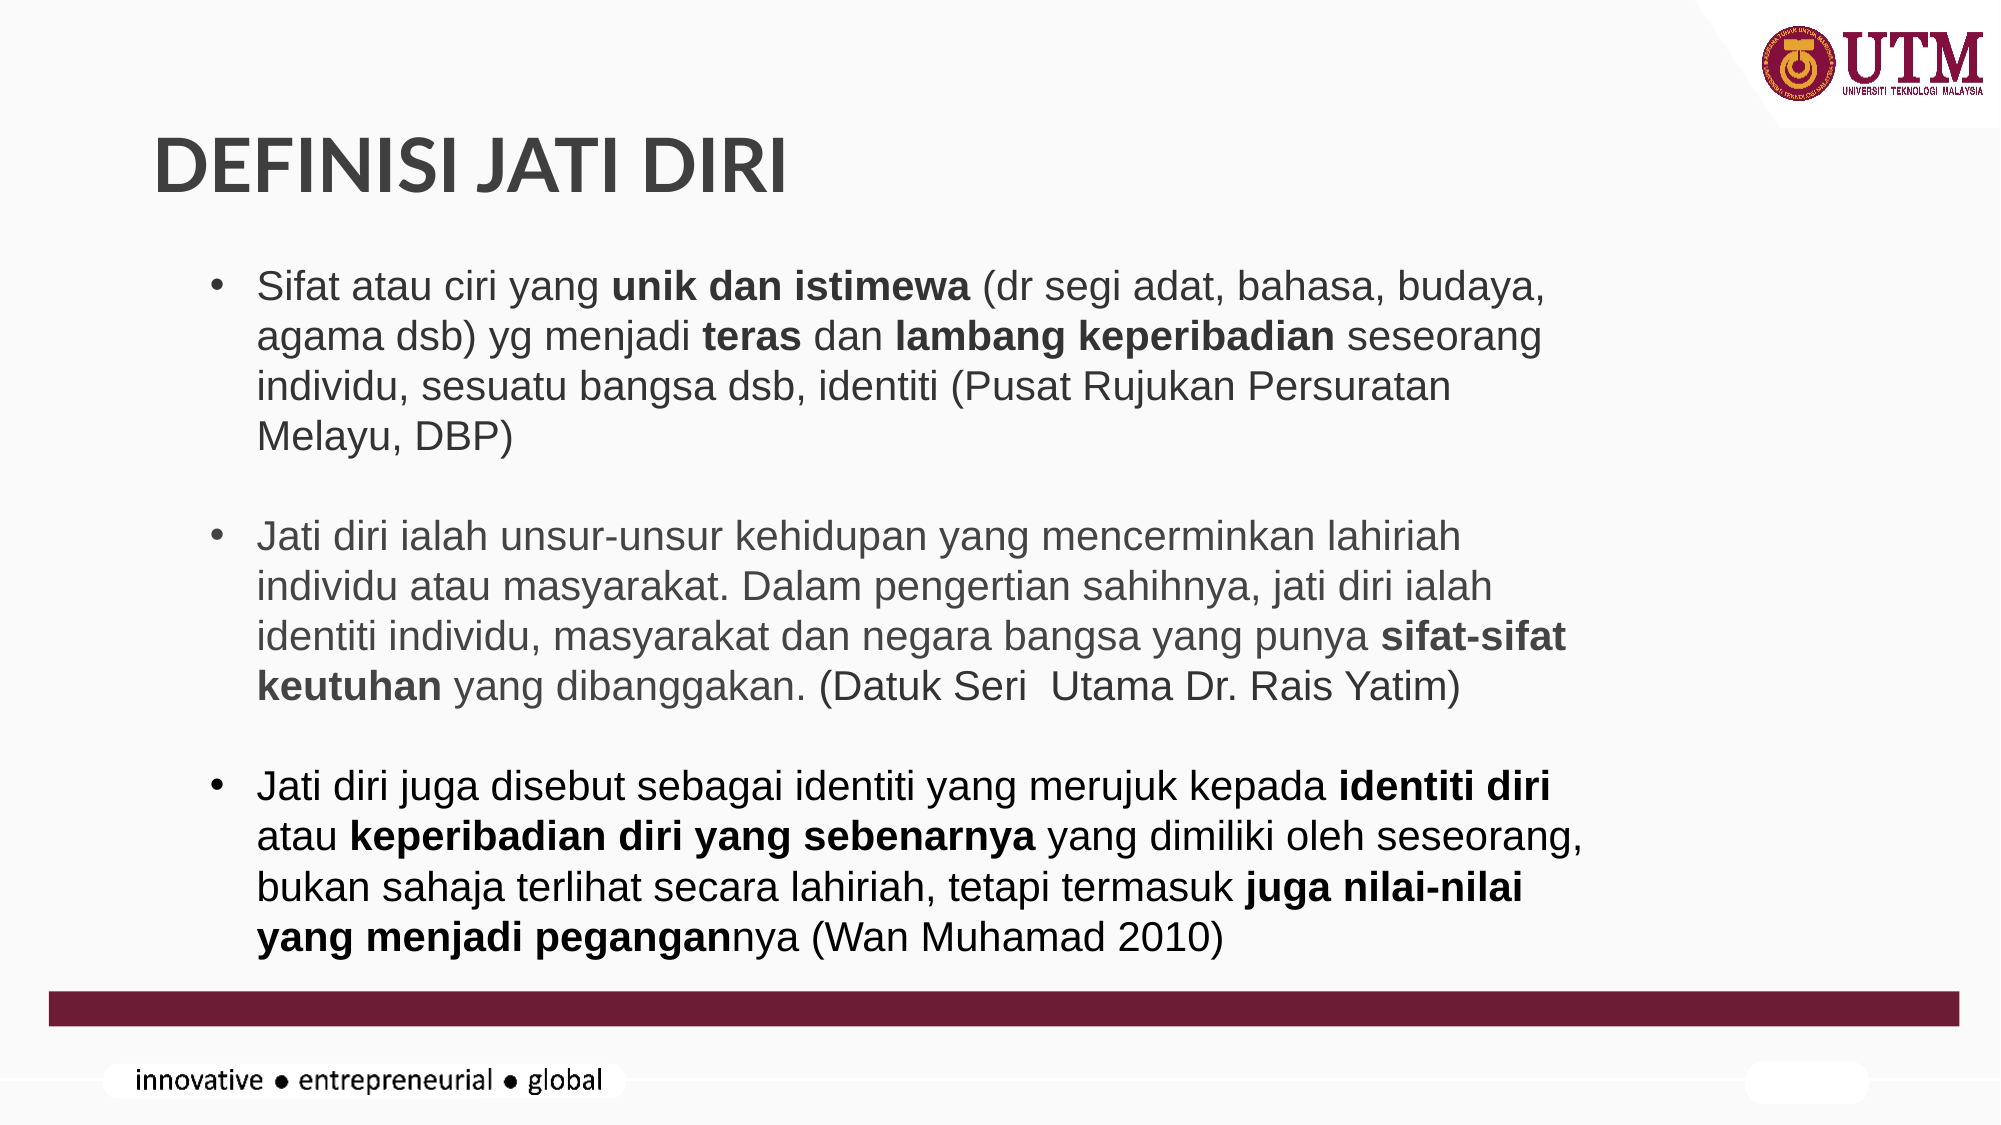

# DEFINISI JATI DIRI
Sifat atau ciri yang unik dan istimewa (dr segi adat, bahasa, budaya, agama dsb) yg menjadi teras dan lambang keperibadian seseorang individu, sesuatu bangsa dsb, identiti (Pusat Rujukan Persuratan Melayu, DBP)

Jati diri ialah unsur-unsur kehidupan yang mencerminkan lahiriah individu atau masyarakat. Dalam pengertian sahihnya, jati diri ialah identiti individu, masyarakat dan negara bangsa yang punya sifat-sifat keutuhan yang dibanggakan. (Datuk Seri  Utama Dr. Rais Yatim)

Jati diri juga disebut sebagai identiti yang merujuk kepada identiti diri atau keperibadian diri yang sebenarnya yang dimiliki oleh seseorang, bukan sahaja terlihat secara lahiriah, tetapi termasuk juga nilai-nilai yang menjadi pegangannya (Wan Muhamad 2010)